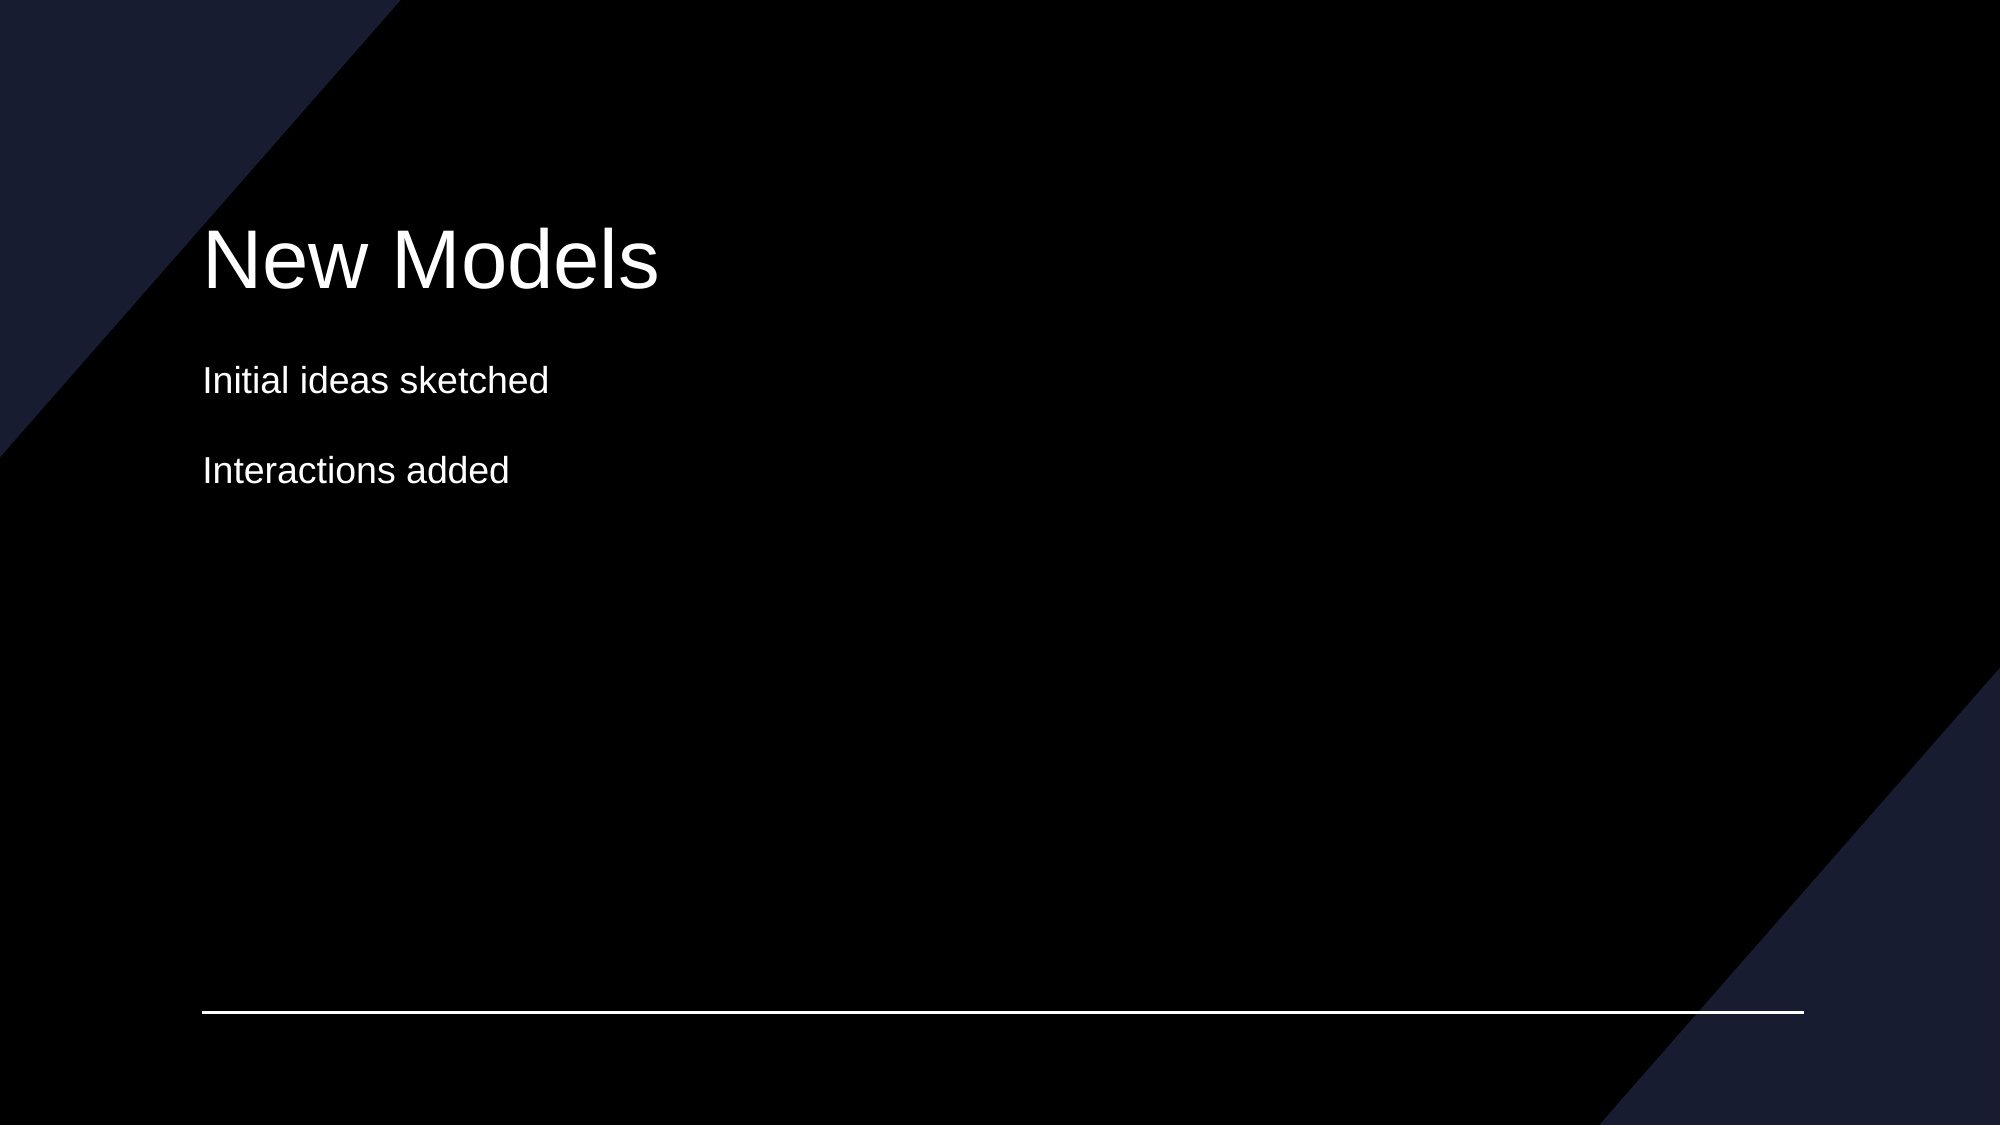

# New Models
Initial ideas sketched

Interactions added